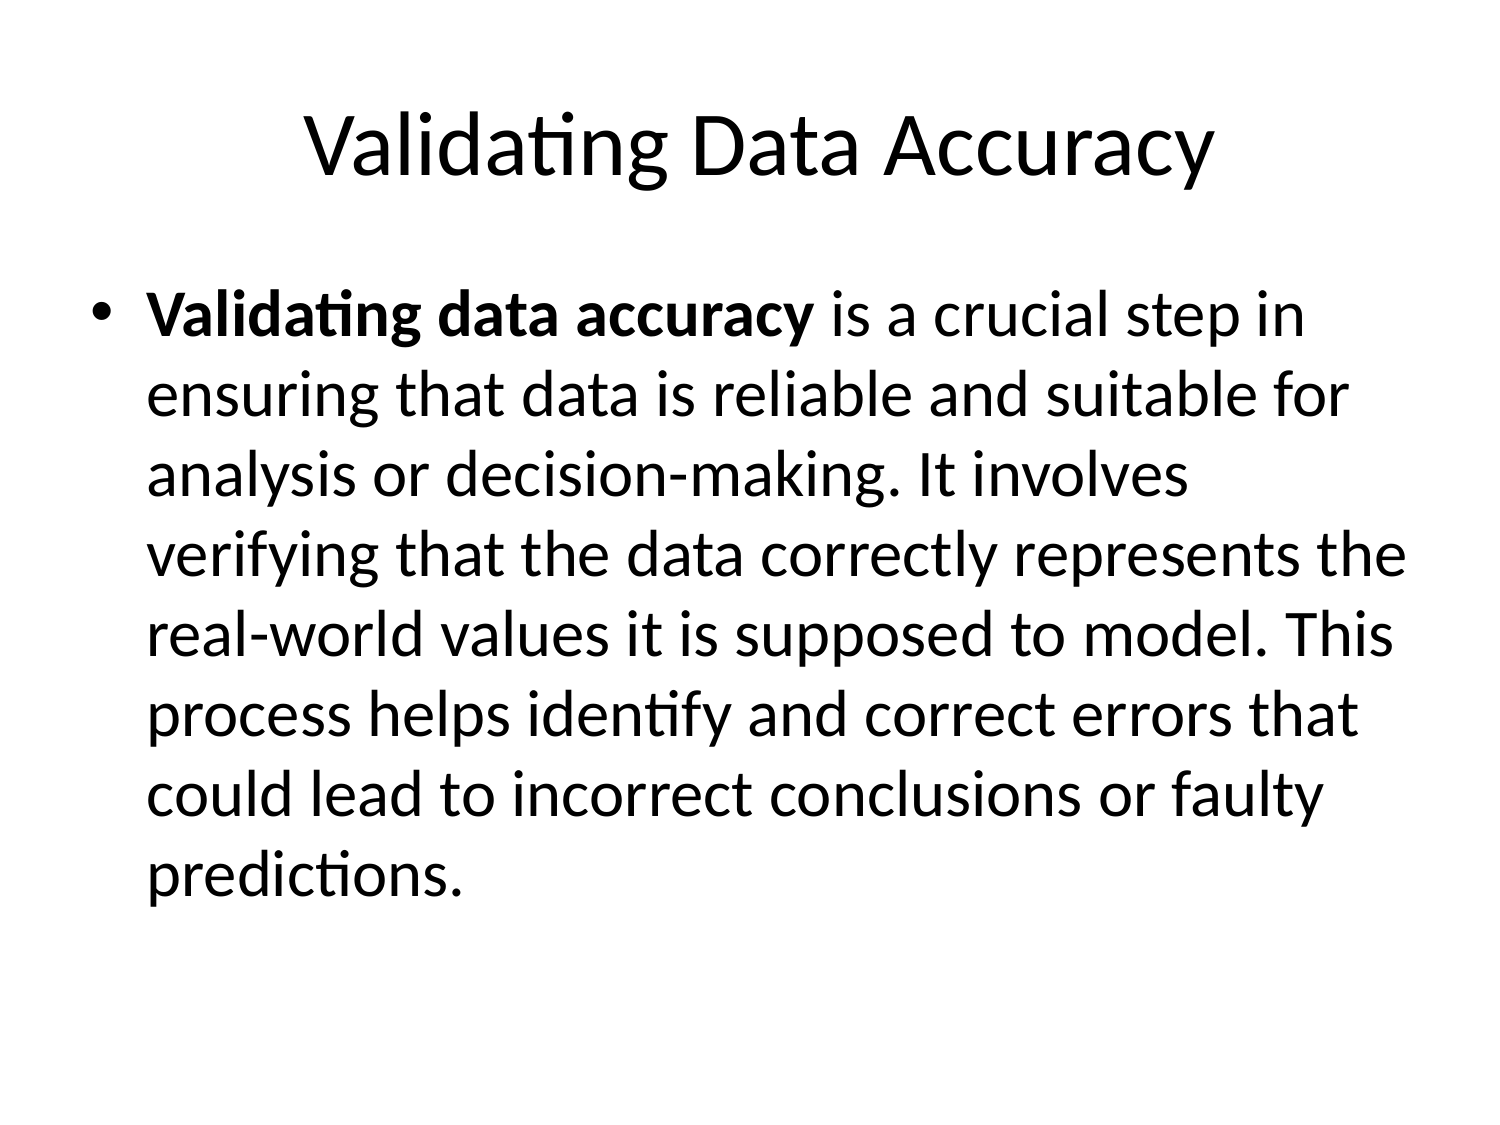

# Validating Data Accuracy
Validating data accuracy is a crucial step in ensuring that data is reliable and suitable for analysis or decision-making. It involves verifying that the data correctly represents the real-world values it is supposed to model. This process helps identify and correct errors that could lead to incorrect conclusions or faulty predictions.